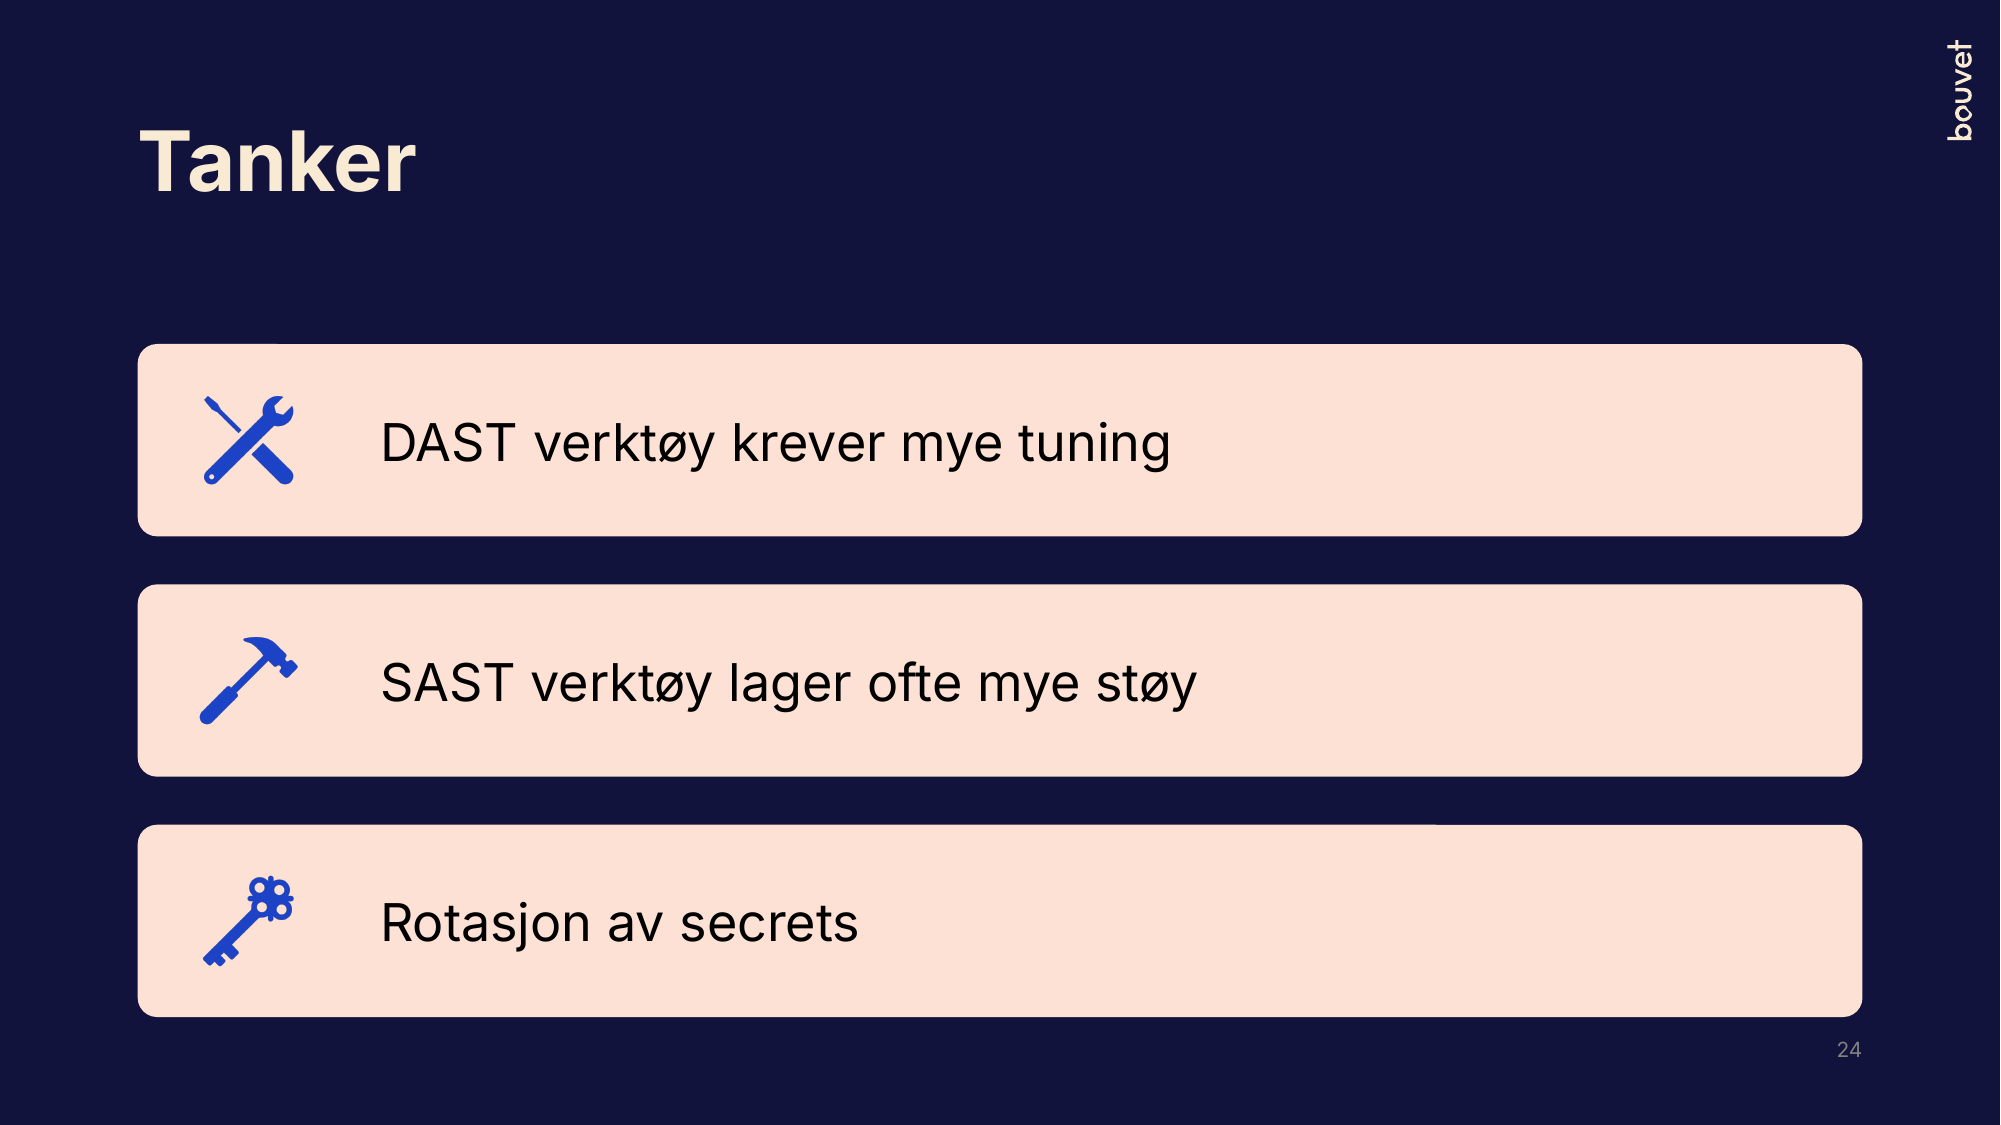

# Tanker

DAST verktøy krever mye tuning
SAST verktøy lager ofte mye støy
Rotasjon av secrets
24